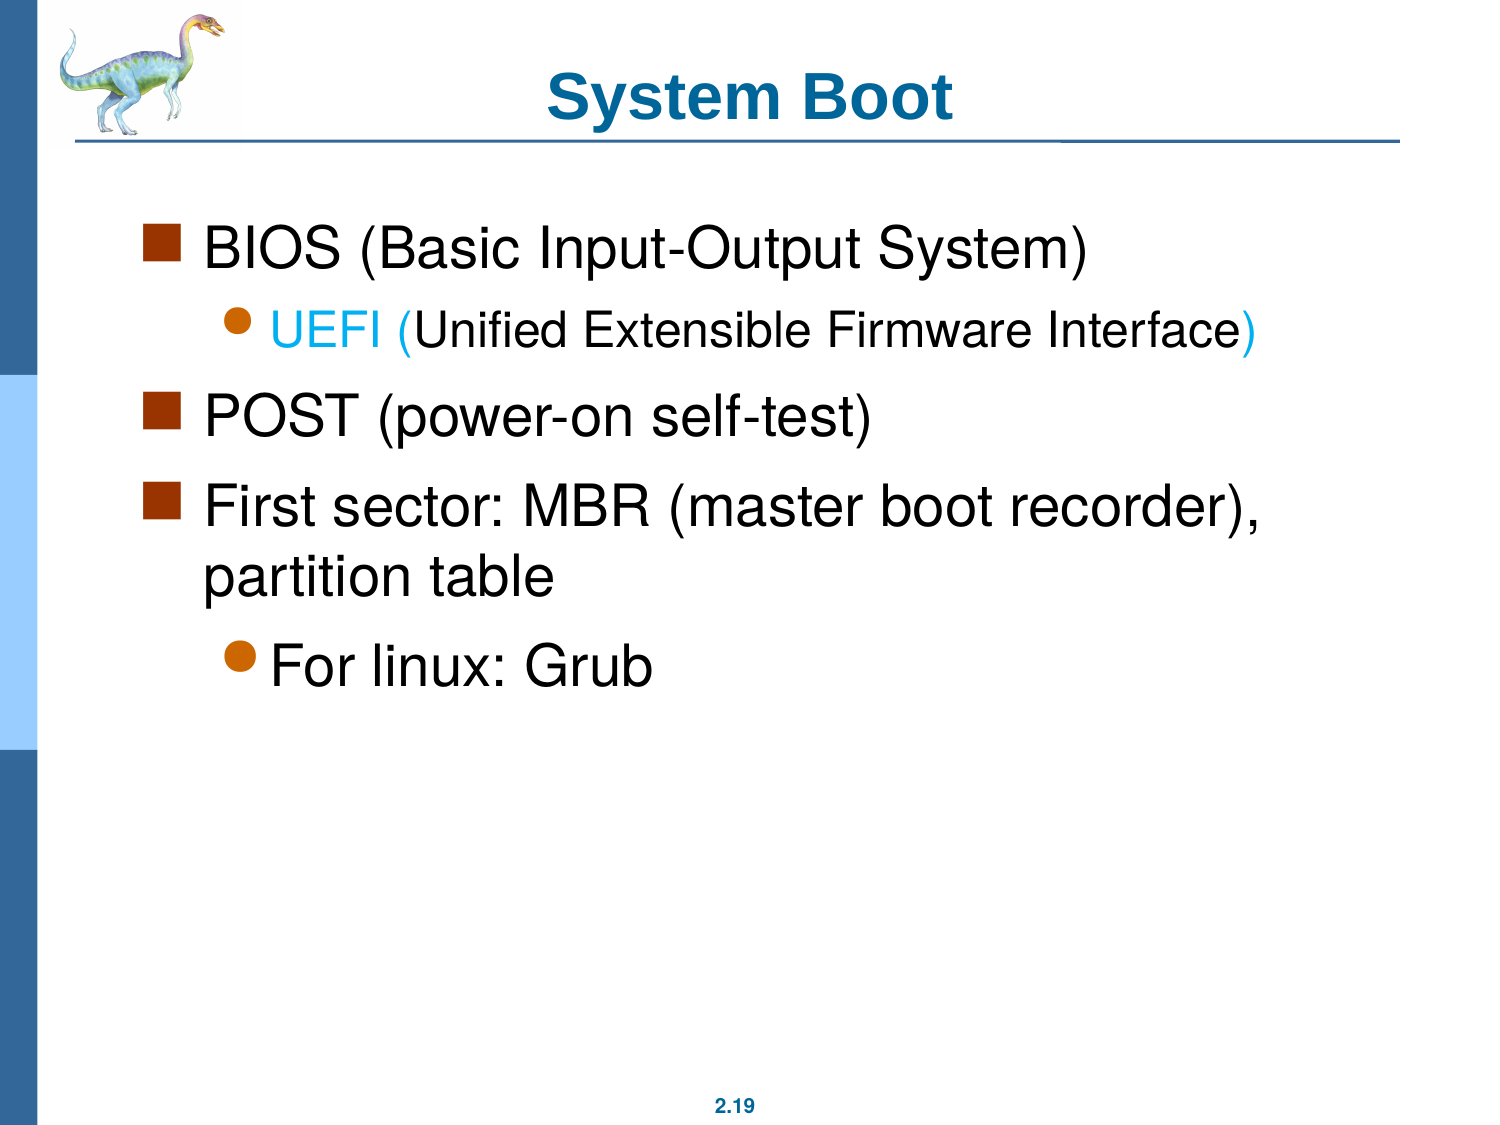

# System Boot
BIOS (Basic Input-Output System)
UEFI (Unified Extensible Firmware Interface)
POST (power-on self-test)
First sector: MBR (master boot recorder), partition table
For linux: Grub